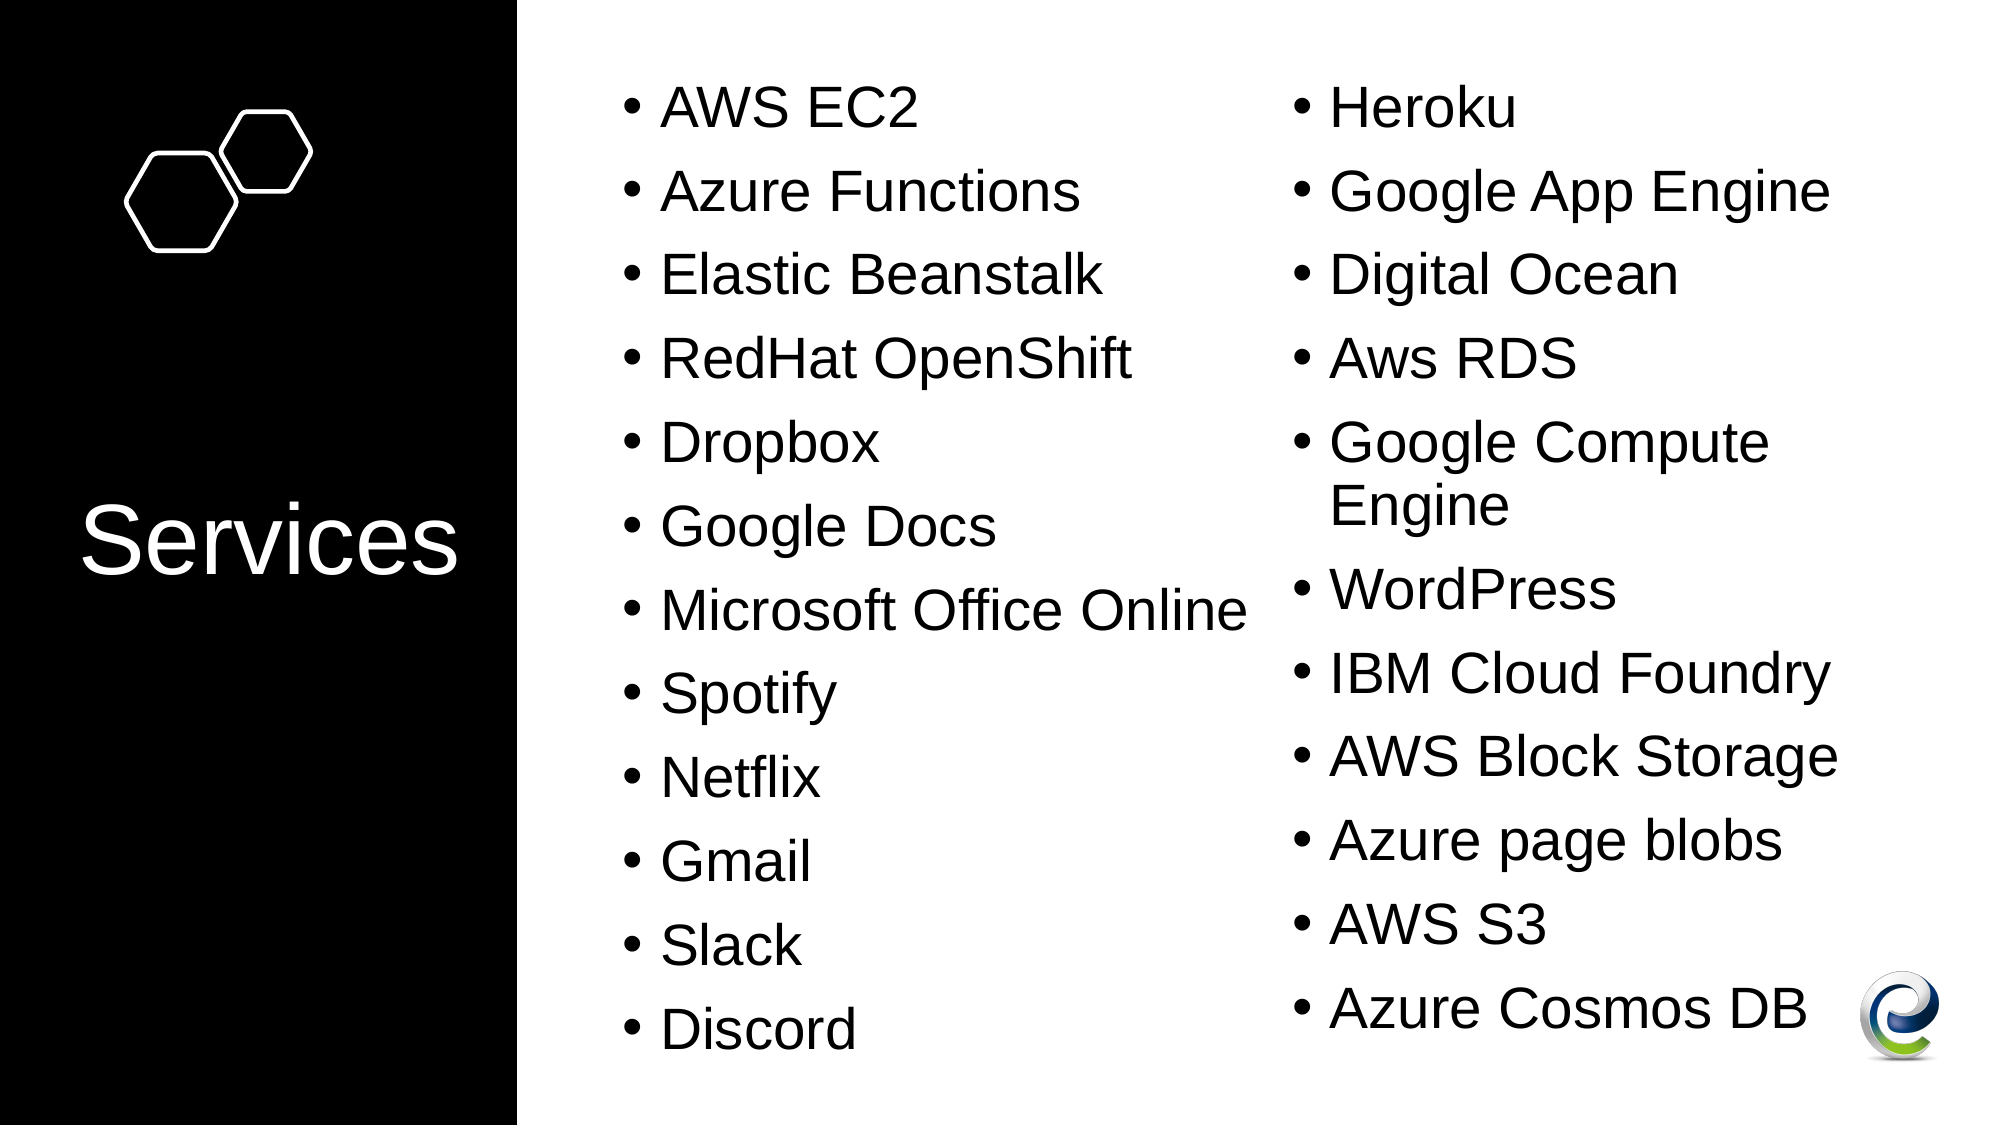

AWS EC2
Azure Functions
Elastic Beanstalk
RedHat OpenShift
Dropbox
Google Docs
Microsoft Office Online
Spotify
Netflix
Gmail
Slack
Discord
Heroku
Google App Engine
Digital Ocean
Aws RDS
Google Compute Engine
WordPress
IBM Cloud Foundry
AWS Block Storage
Azure page blobs
AWS S3
Azure Cosmos DB

# Services